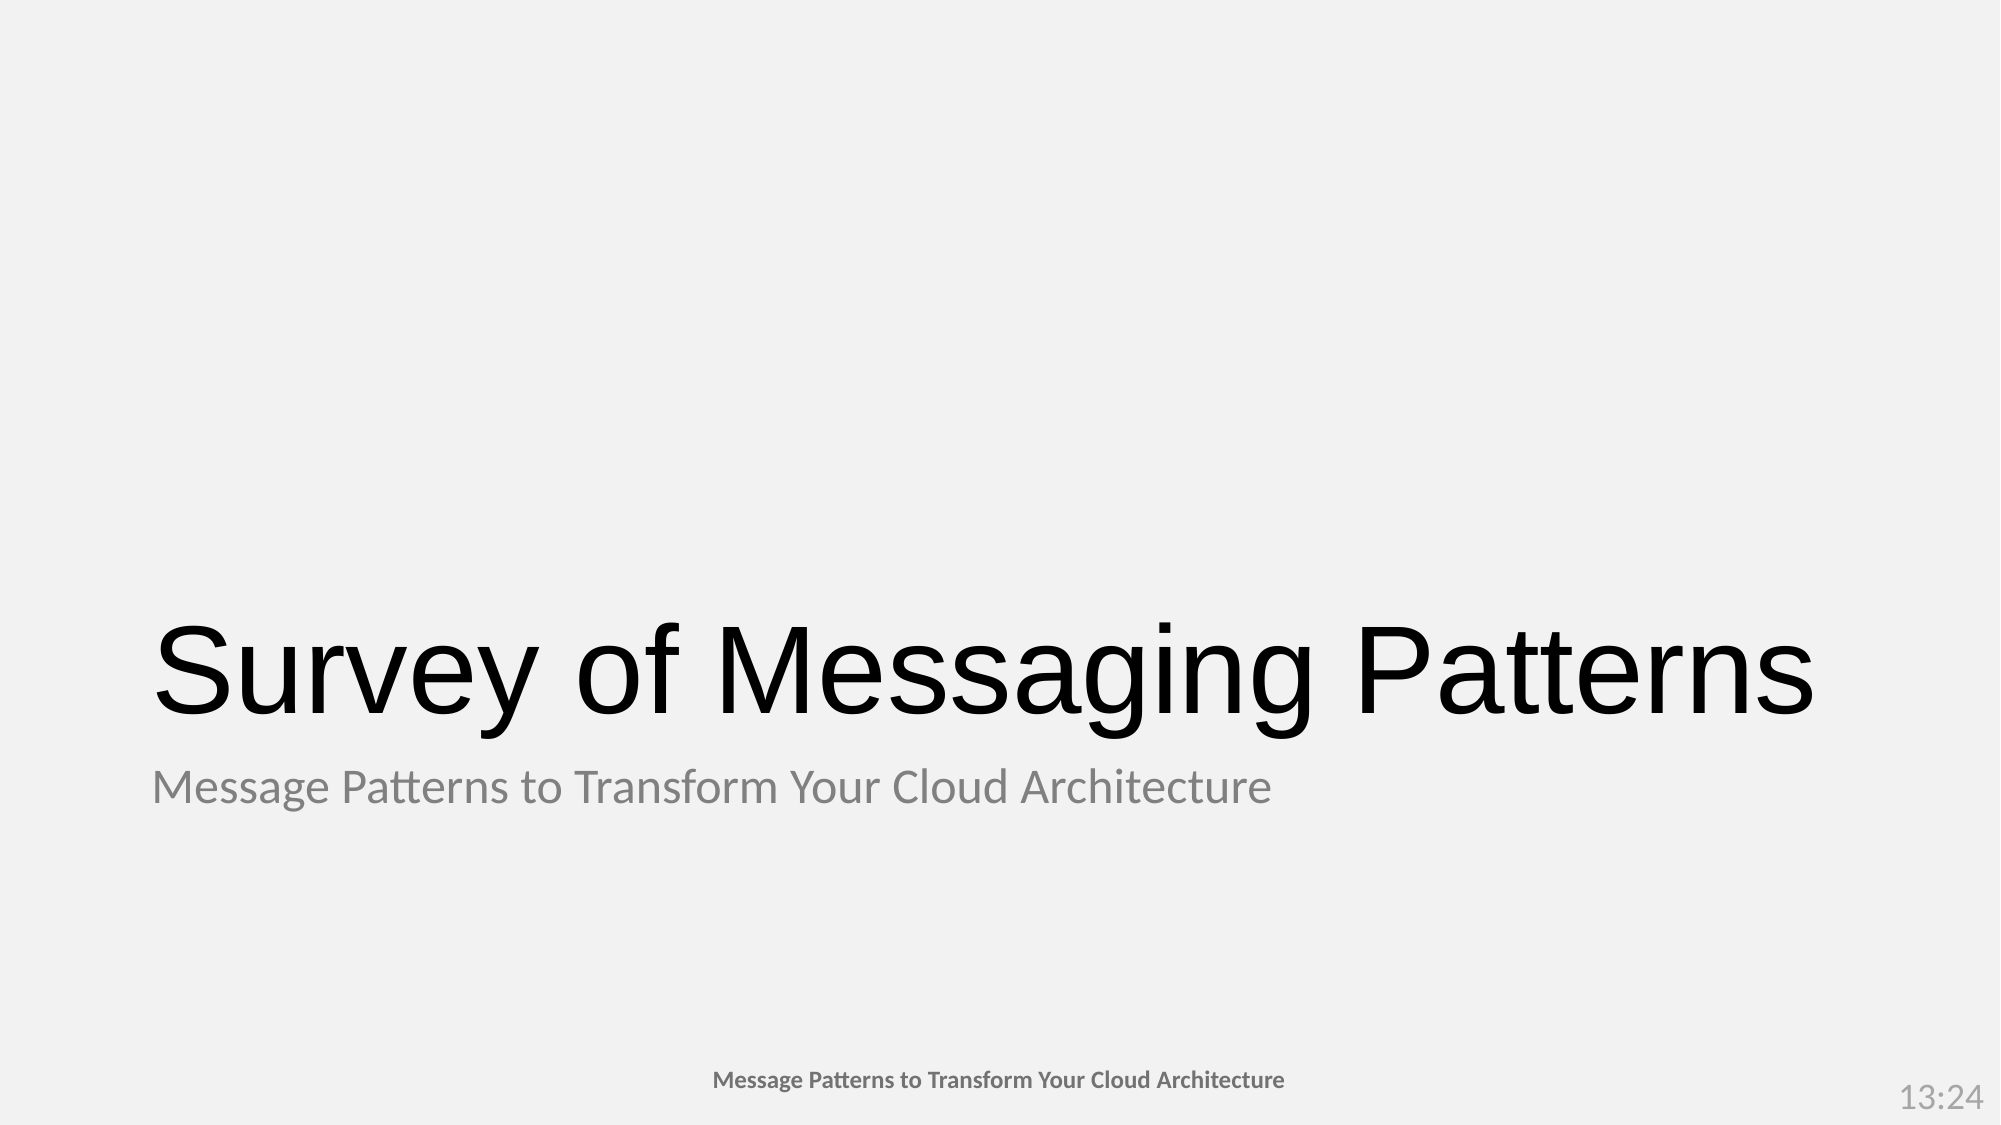

# Survey of Messaging Patterns
Message Patterns to Transform Your Cloud Architecture
13:24